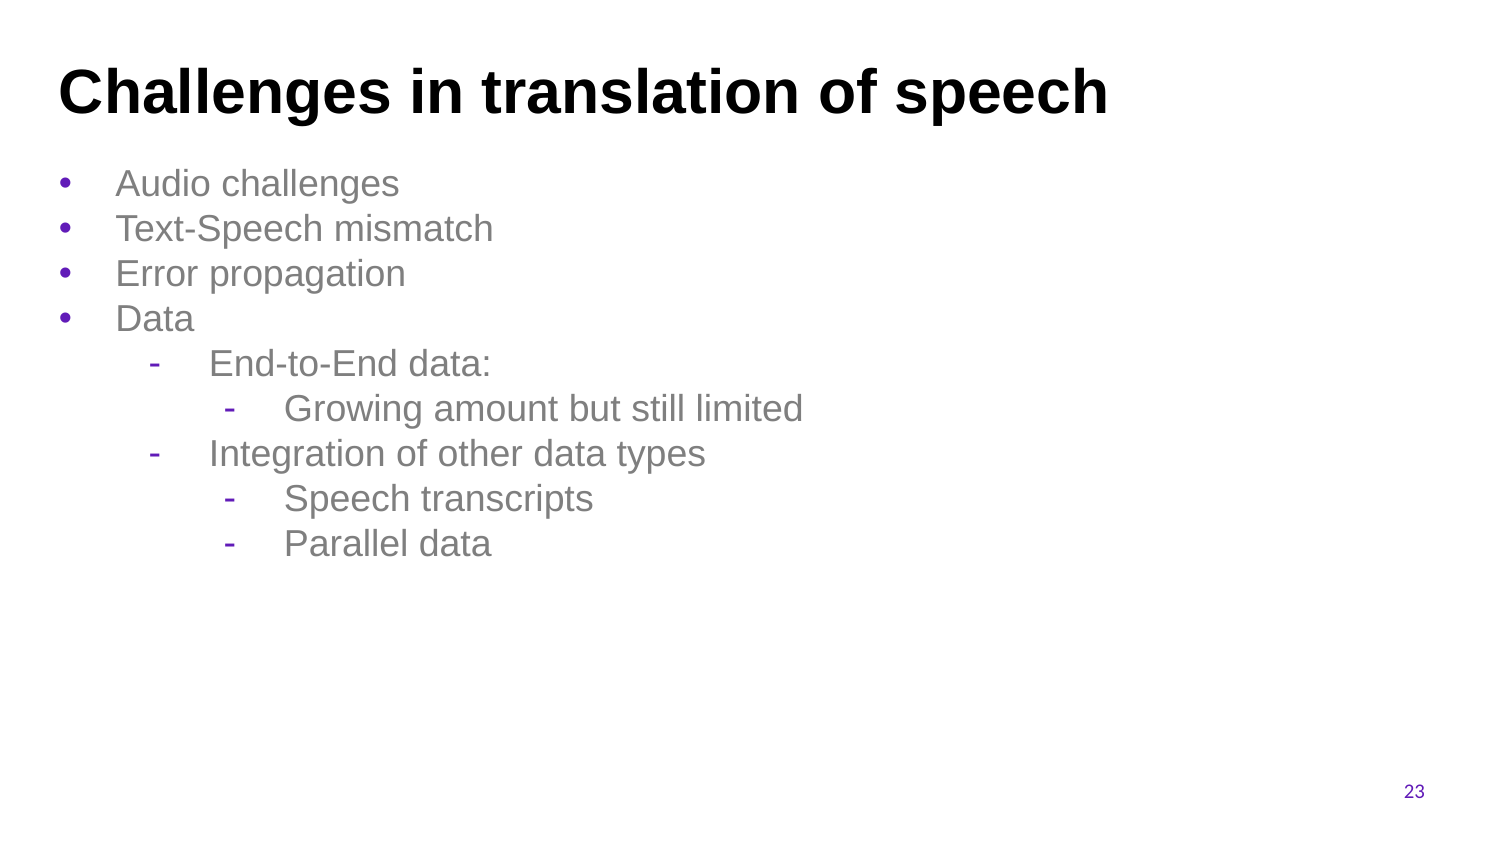

# Challenges in translation of speech

Audio challenges
Text-Speech mismatch
Error propagation
Data
End-to-End data:
Growing amount but still limited
Integration of other data types
Speech transcripts
Parallel data
23